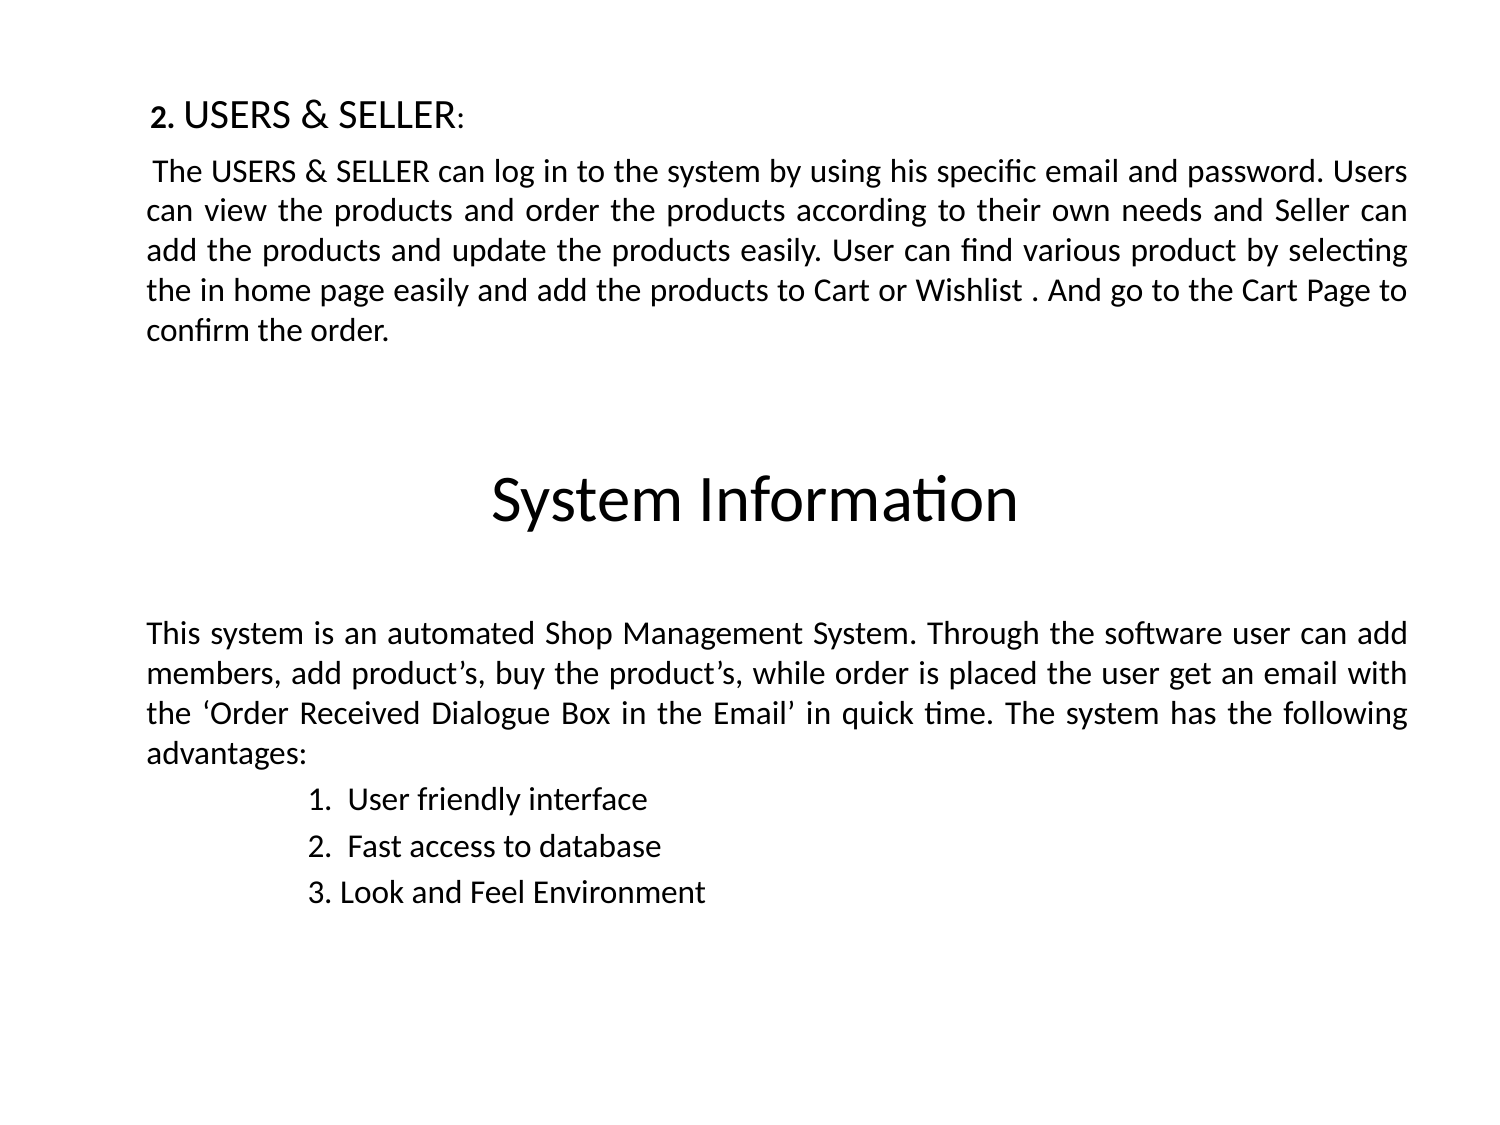

2. USERS & SELLER:
      	The USERS & SELLER can log in to the system by using his specific email and password. Users can view the products and order the products according to their own needs and Seller can add the products and update the products easily. User can find various product by selecting the in home page easily and add the products to Cart or Wishlist . And go to the Cart Page to confirm the order.

 System Information

	This system is an automated Shop Management System. Through the software user can add members, add product’s, buy the product’s, while order is placed the user get an email with the ‘Order Received Dialogue Box in the Email’ in quick time. The system has the following advantages:
                             1.  User friendly interface
                             2.  Fast access to database
                             3. Look and Feel Environment